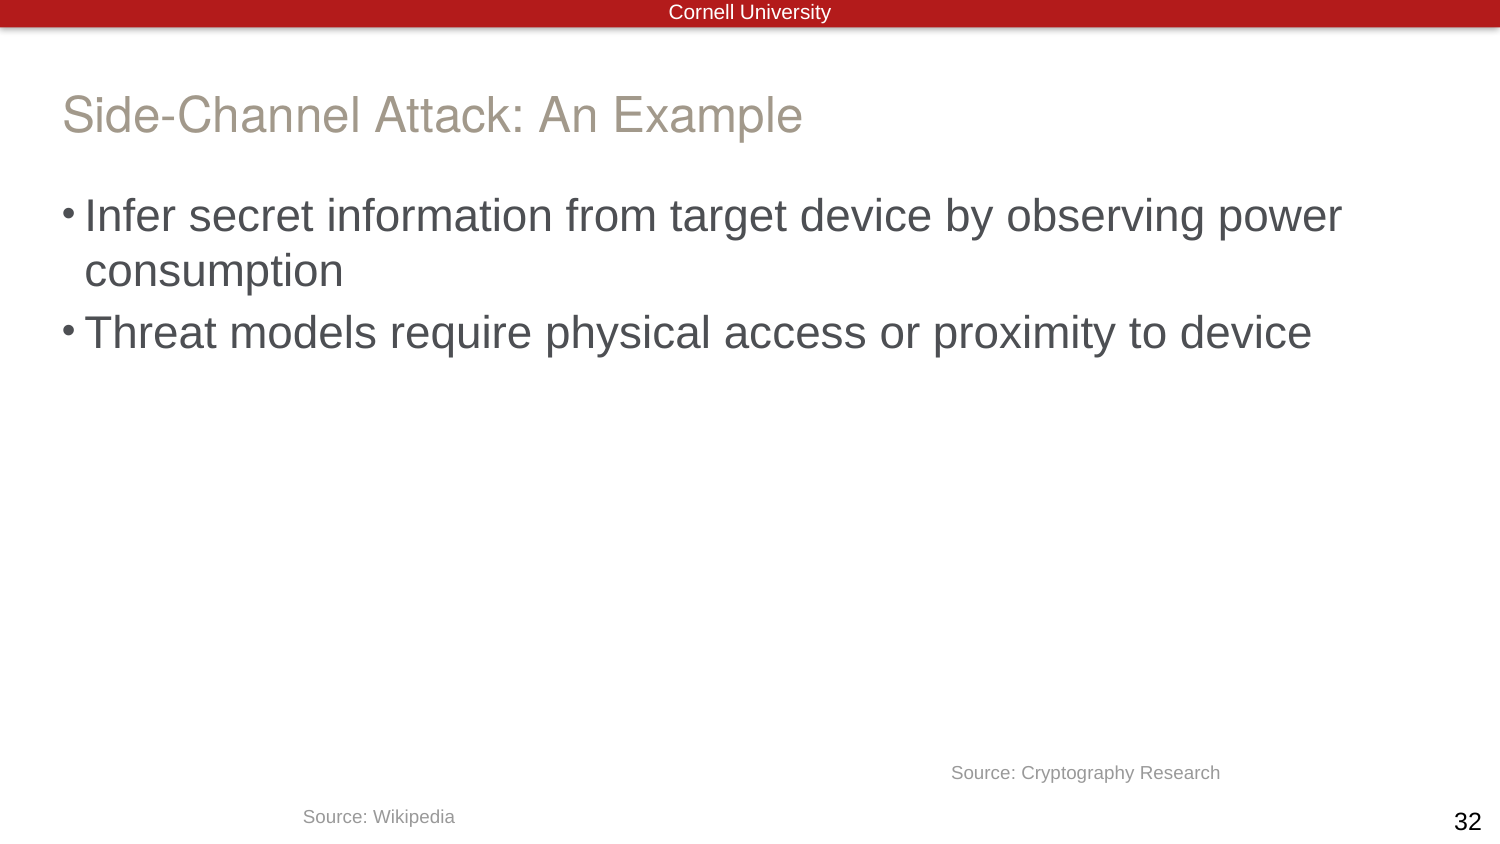

# Side-Channel Attack: An Example
Infer secret information from target device by observing power consumption
Threat models require physical access or proximity to device

Source: Cryptography Research
Source: Wikipedia